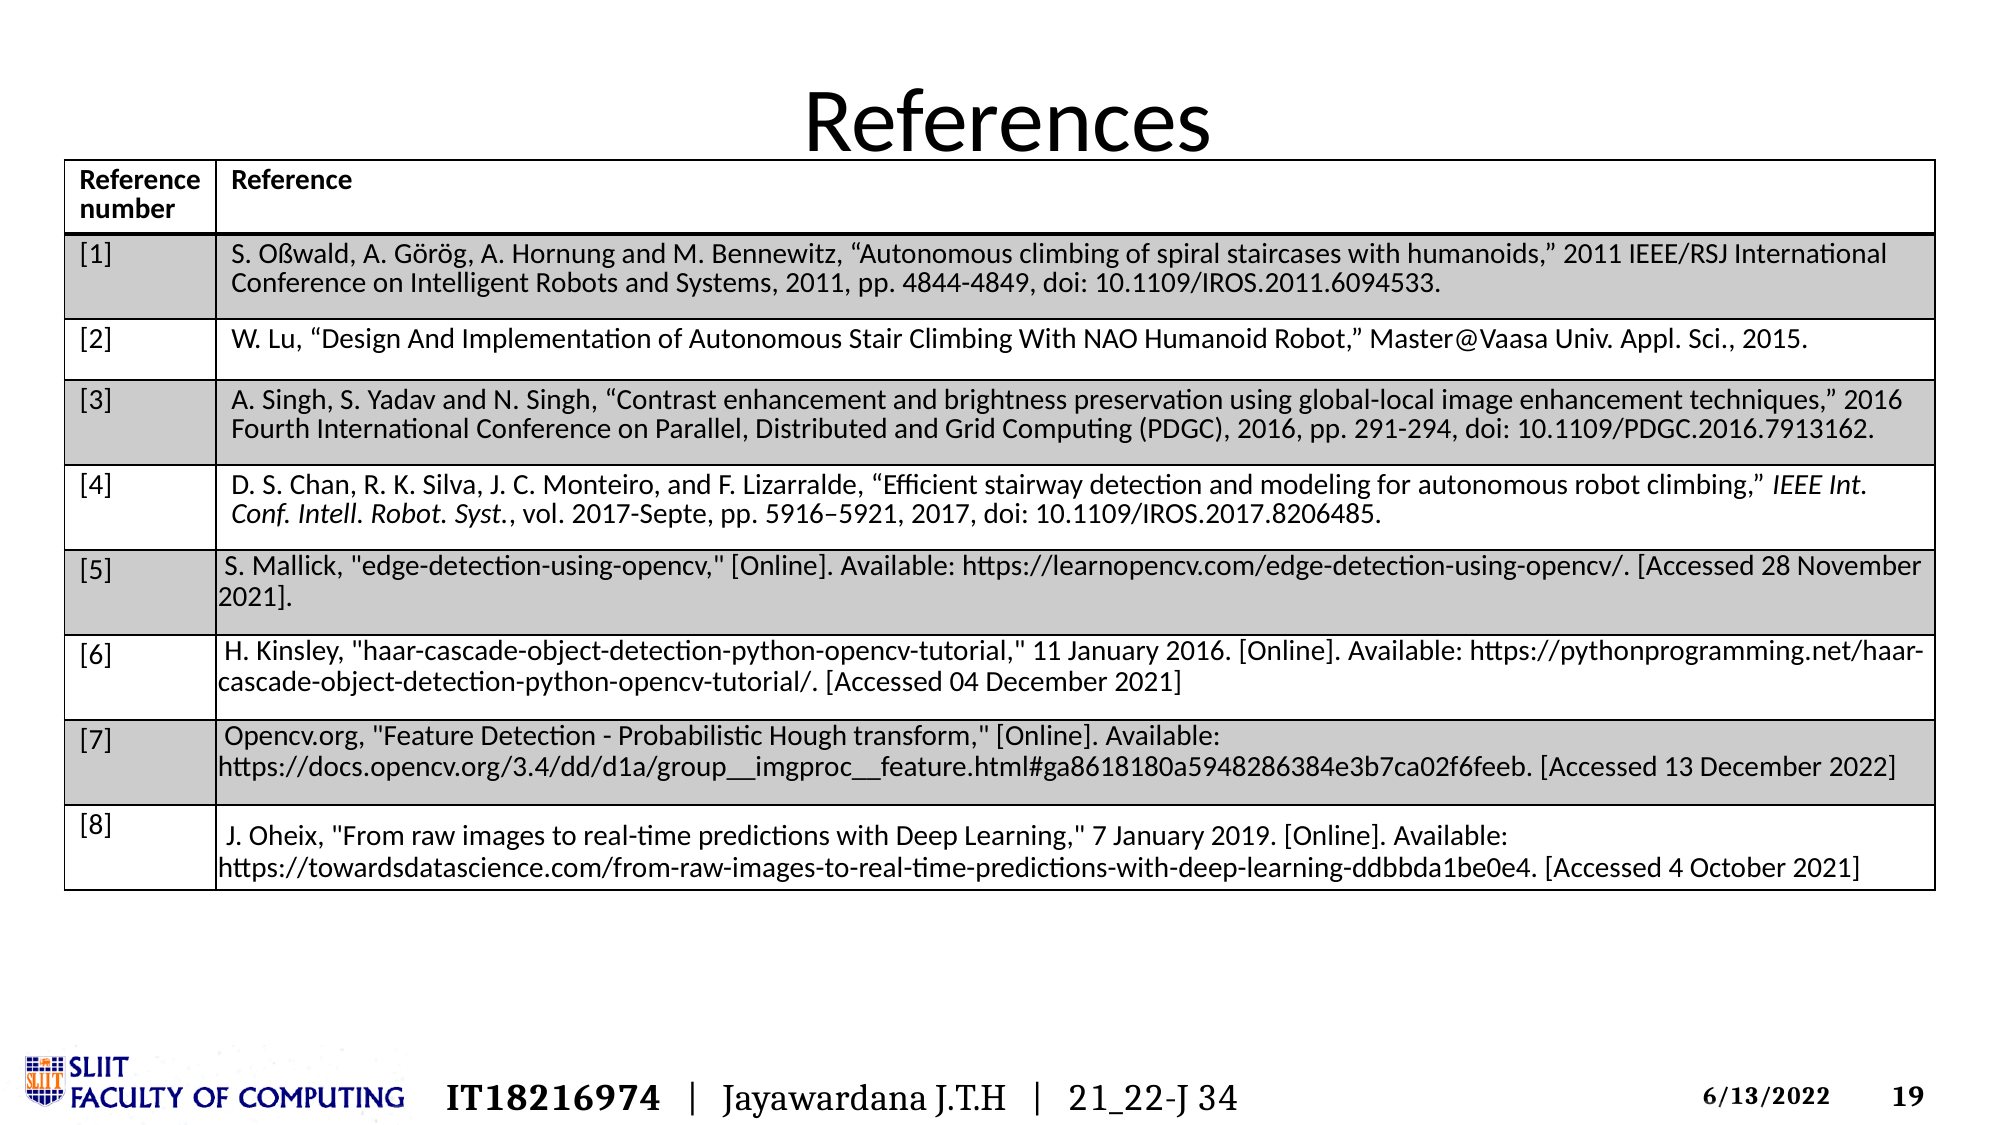

# References
| Reference number | Reference |
| --- | --- |
| [1] | S. Oßwald, A. Görög, A. Hornung and M. Bennewitz, “Autonomous climbing of spiral staircases with humanoids,” 2011 IEEE/RSJ International Conference on Intelligent Robots and Systems, 2011, pp. 4844-4849, doi: 10.1109/IROS.2011.6094533. |
| [2] | W. Lu, “Design And Implementation of Autonomous Stair Climbing With NAO Humanoid Robot,” Master@Vaasa Univ. Appl. Sci., 2015. |
| [3] | A. Singh, S. Yadav and N. Singh, “Contrast enhancement and brightness preservation using global-local image enhancement techniques,” 2016 Fourth International Conference on Parallel, Distributed and Grid Computing (PDGC), 2016, pp. 291-294, doi: 10.1109/PDGC.2016.7913162. |
| [4] | D. S. Chan, R. K. Silva, J. C. Monteiro, and F. Lizarralde, “Efficient stairway detection and modeling for autonomous robot climbing,” IEEE Int. Conf. Intell. Robot. Syst., vol. 2017-Septe, pp. 5916–5921, 2017, doi: 10.1109/IROS.2017.8206485. |
| [5] | S. Mallick, "edge-detection-using-opencv," [Online]. Available: https://learnopencv.com/edge-detection-using-opencv/. [Accessed 28 November 2021]. |
| [6] | H. Kinsley, "haar-cascade-object-detection-python-opencv-tutorial," 11 January 2016. [Online]. Available: https://pythonprogramming.net/haar-cascade-object-detection-python-opencv-tutorial/. [Accessed 04 December 2021] |
| [7] | Opencv.org, "Feature Detection - Probabilistic Hough transform," [Online]. Available: https://docs.opencv.org/3.4/dd/d1a/group\_\_imgproc\_\_feature.html#ga8618180a5948286384e3b7ca02f6feeb. [Accessed 13 December 2022] |
| [8] | J. Oheix, "From raw images to real-time predictions with Deep Learning," 7 January 2019. [Online]. Available: https://towardsdatascience.com/from-raw-images-to-real-time-predictions-with-deep-learning-ddbbda1be0e4. [Accessed 4 October 2021] |